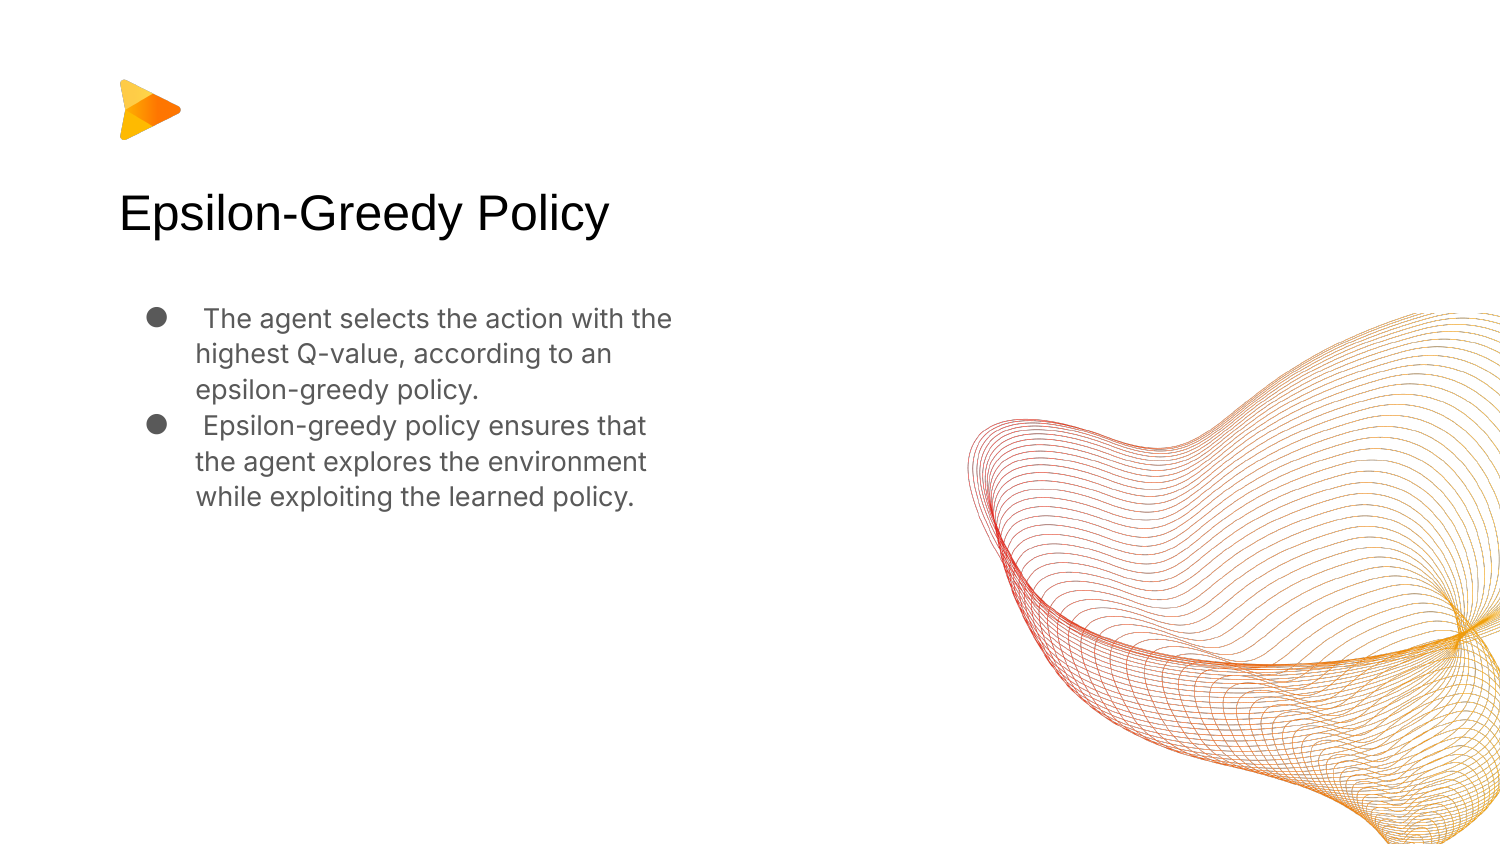

# Epsilon-Greedy Policy
 The agent selects the action with the highest Q-value, according to an epsilon-greedy policy.
 Epsilon-greedy policy ensures that the agent explores the environment while exploiting the learned policy.